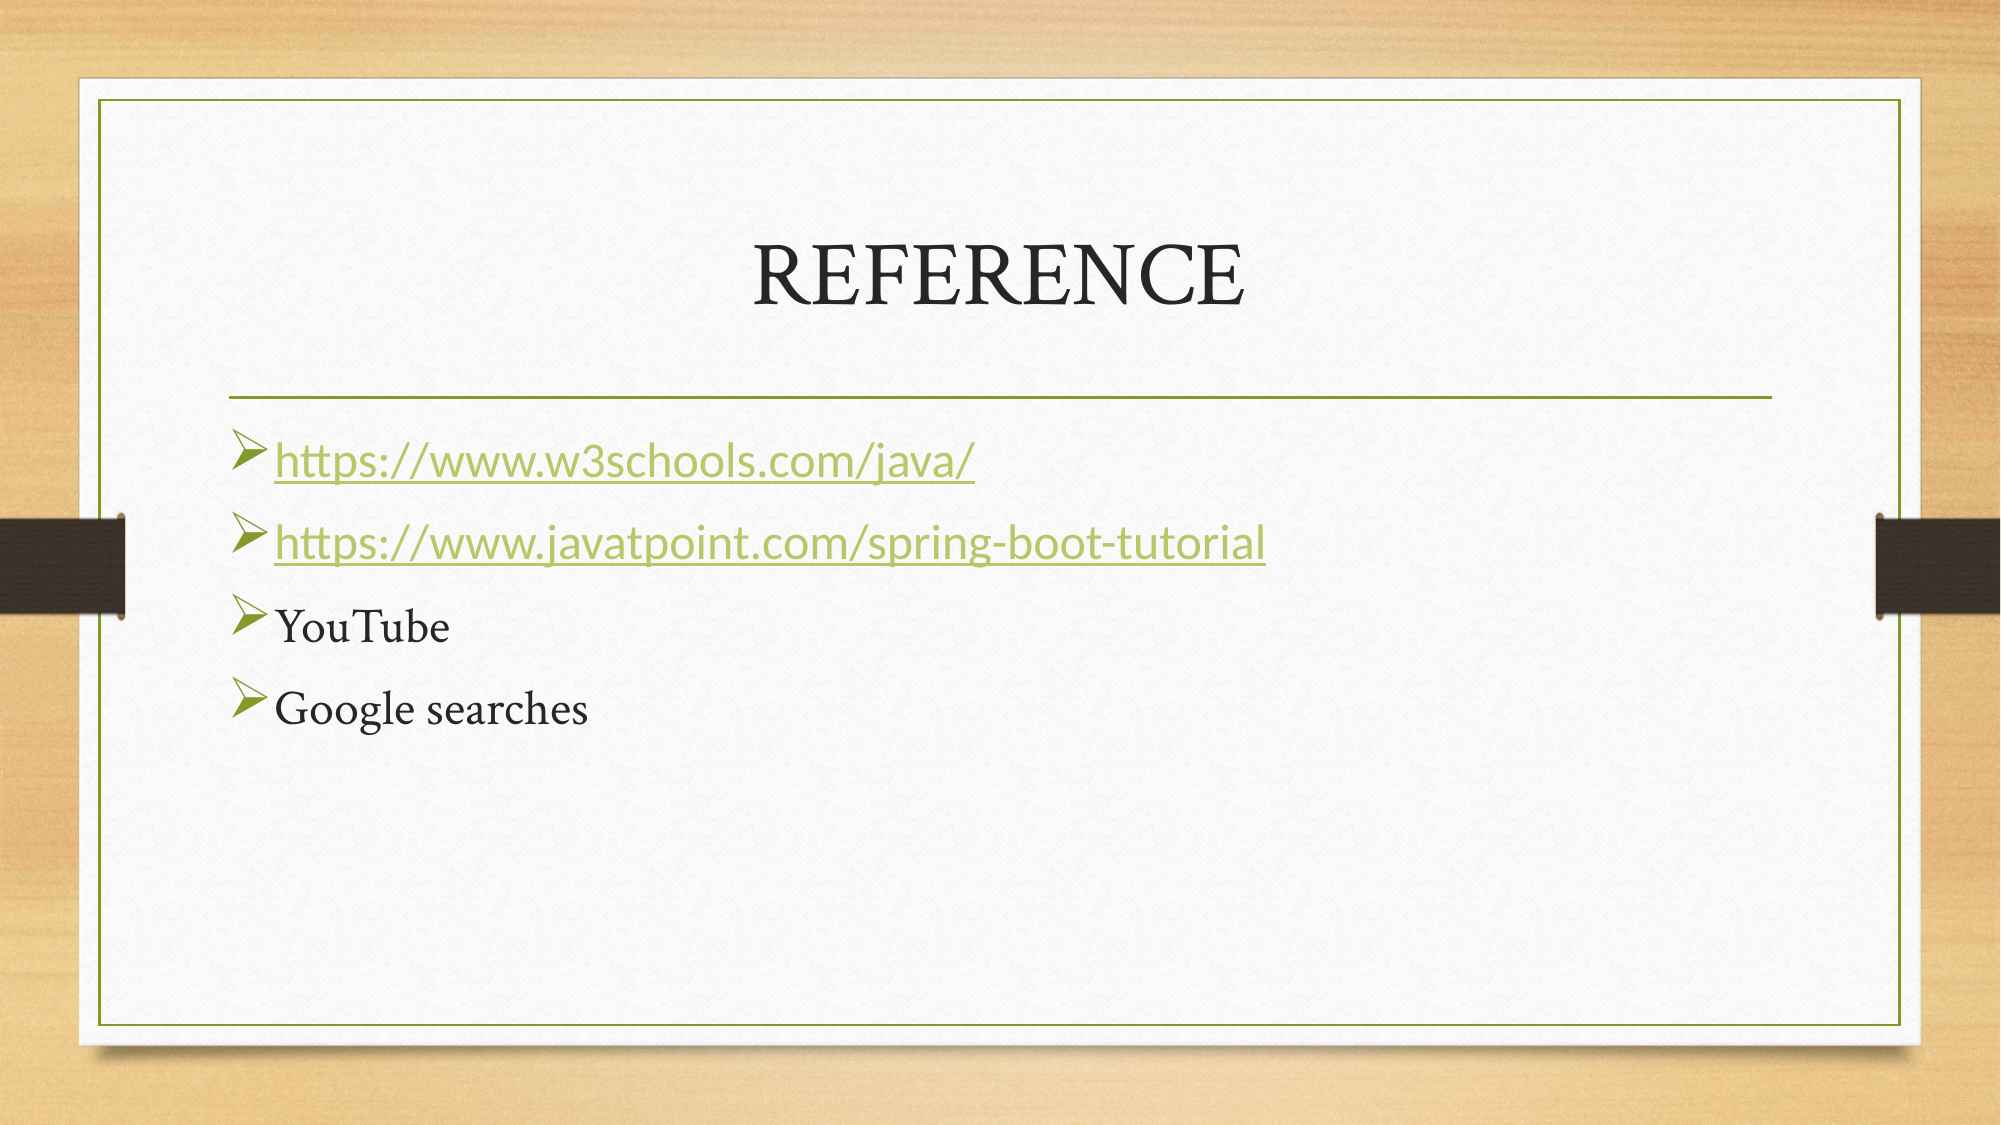

# REFERENCE
https://www.w3schools.com/java/
https://www.javatpoint.com/spring-boot-tutorial
YouTube
Google searches